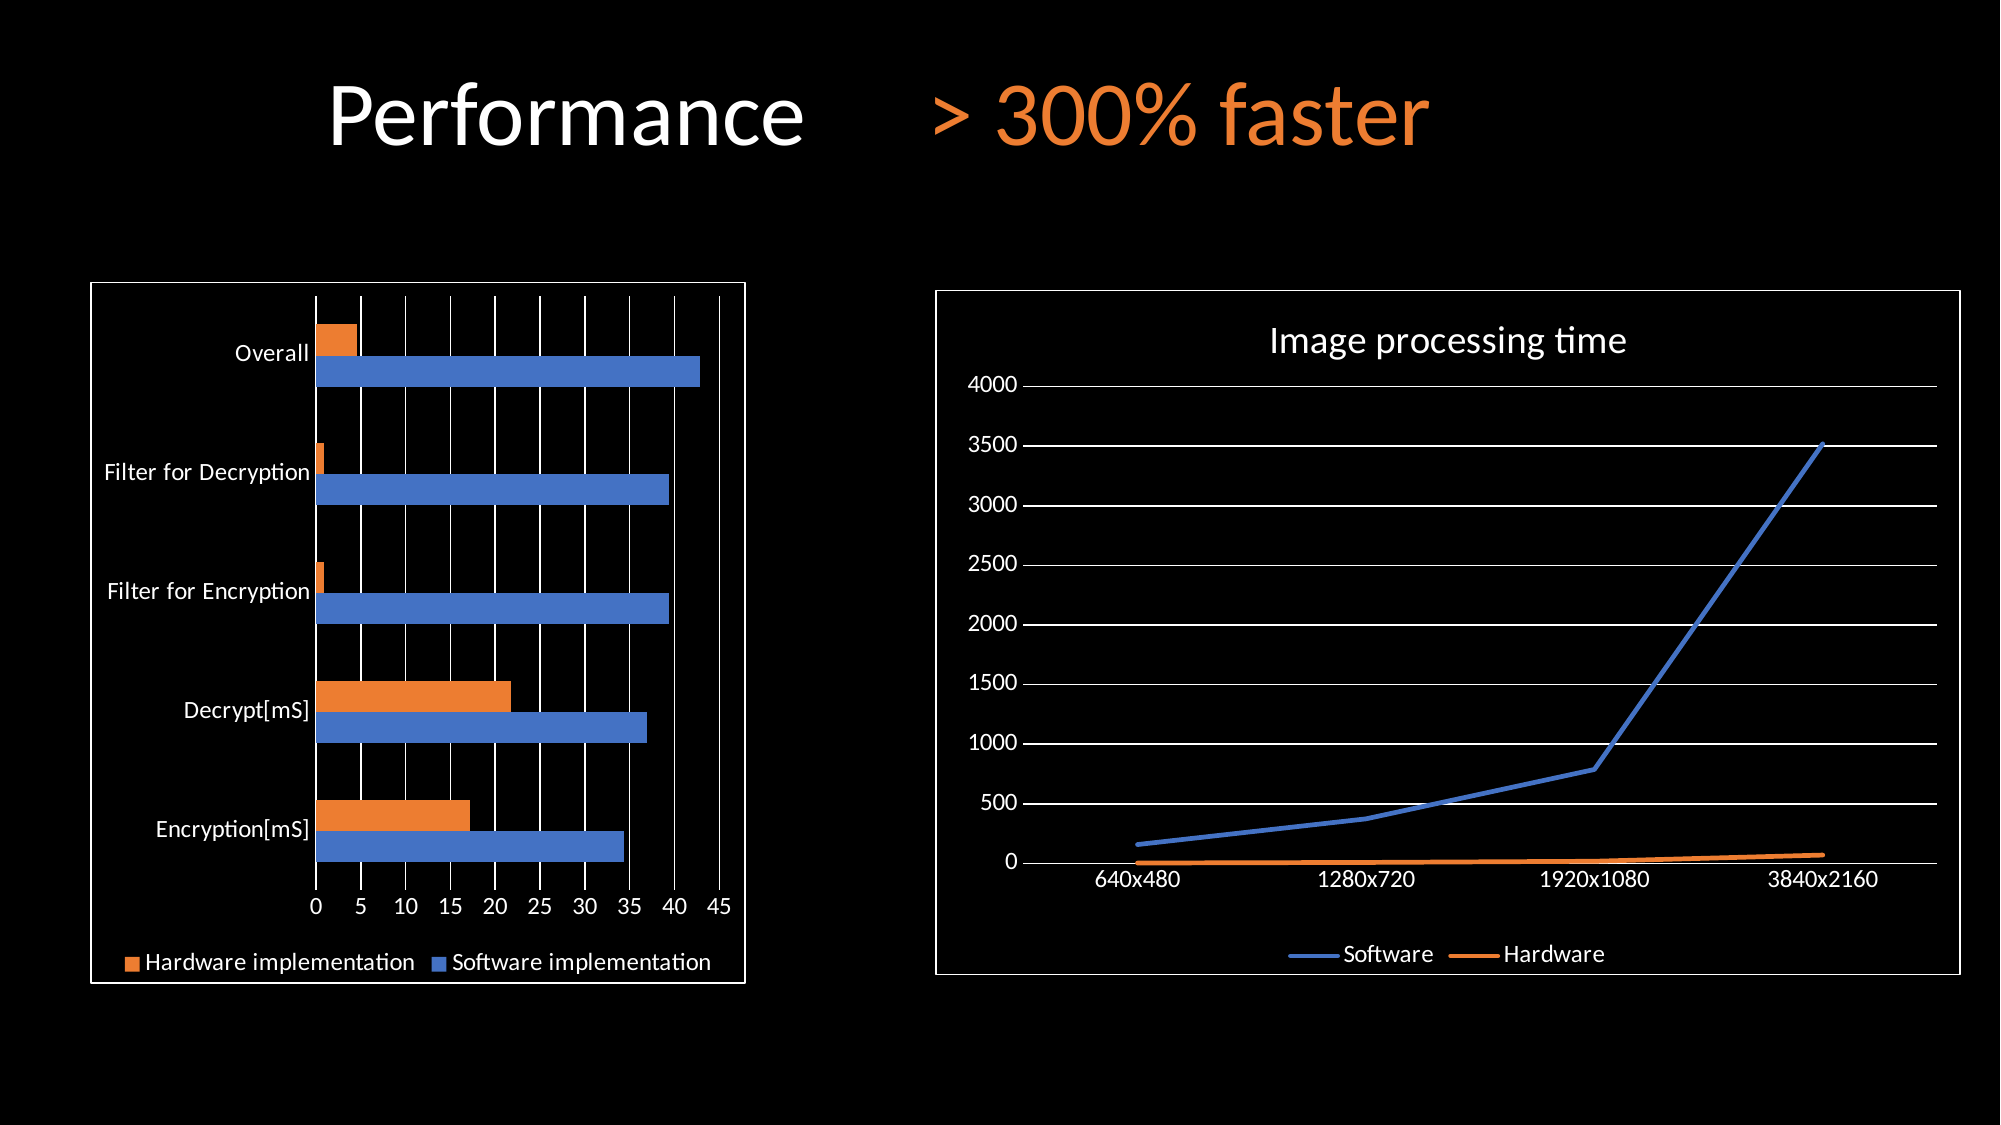

# Performance 	> 300% faster

### Chart

| Category | Software implementation | Hardware implementation |
|---|---|---|
| Encryption[mS] | 34.4 | 17.2 |
| Decrypt[mS] | 36.9 | 21.8 |
| Filter for Encryption | 39.37 | 0.8775 |
| Filter for Decryption | 39.37 | 0.8775 |
| Overall | 42.81 | 4.5975 |

### Chart: Image processing time

| Category | Software | Hardware |
|---|---|---|
| 640x480 | 157.98 | 2.68 |
| 1280x720 | 373.4 | 7.86 |
| 1920x1080 | 787.4 | 17.55 |
| 3840x2160 | 3519.5 | 69.67 |